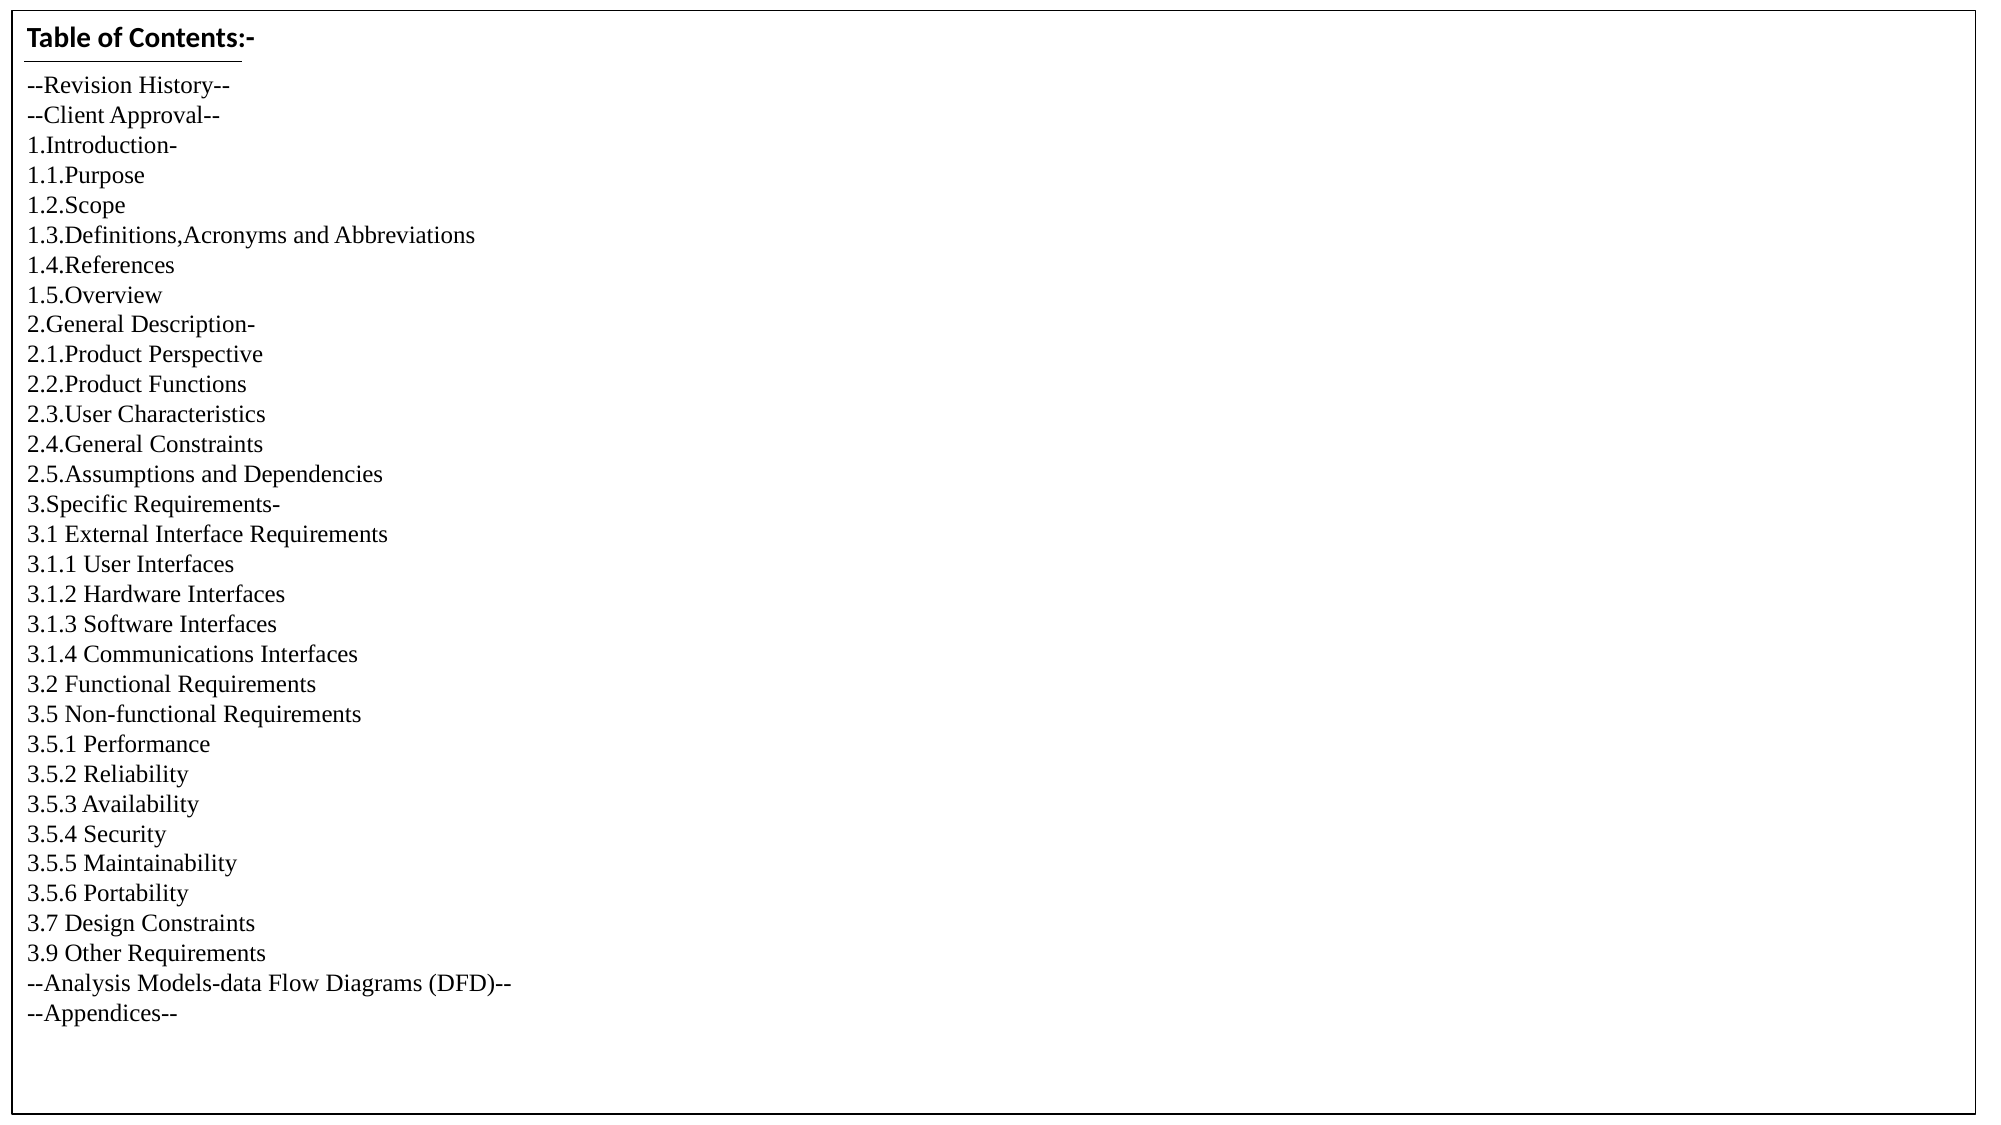

Table of Contents:-

--Revision History--
--Client Approval--
1.Introduction-
1.1.Purpose
1.2.Scope
1.3.Definitions,Acronyms and Abbreviations
1.4.References
1.5.Overview
2.General Description-
2.1.Product Perspective
2.2.Product Functions
2.3.User Characteristics
2.4.General Constraints
2.5.Assumptions and Dependencies
3.Specific Requirements-
3.1 External Interface Requirements
3.1.1 User Interfaces
3.1.2 Hardware Interfaces
3.1.3 Software Interfaces
3.1.4 Communications Interfaces
3.2 Functional Requirements
3.5 Non-functional Requirements
3.5.1 Performance
3.5.2 Reliability
3.5.3 Availability
3.5.4 Security
3.5.5 Maintainability
3.5.6 Portability
3.7 Design Constraints
3.9 Other Requirements
--Analysis Models-data Flow Diagrams (DFD)--
--Appendices--